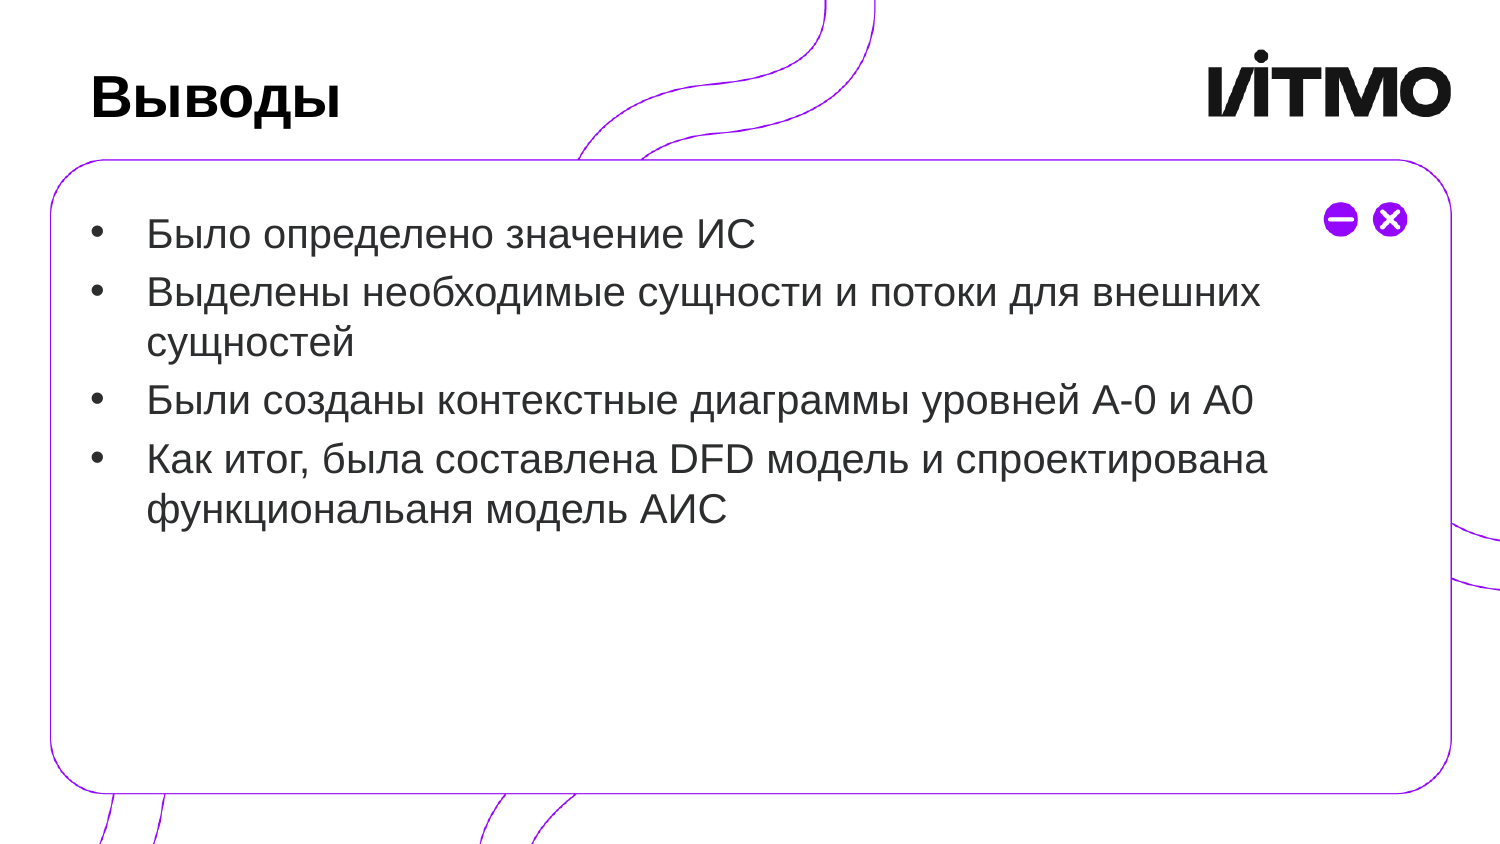

# Выводы
Было определено значение ИС
Выделены необходимые сущности и потоки для внешних сущностей
Были созданы контекстные диаграммы уровней А-0 и А0
Как итог, была составлена DFD модель и спроектирована функциональаня модель АИС